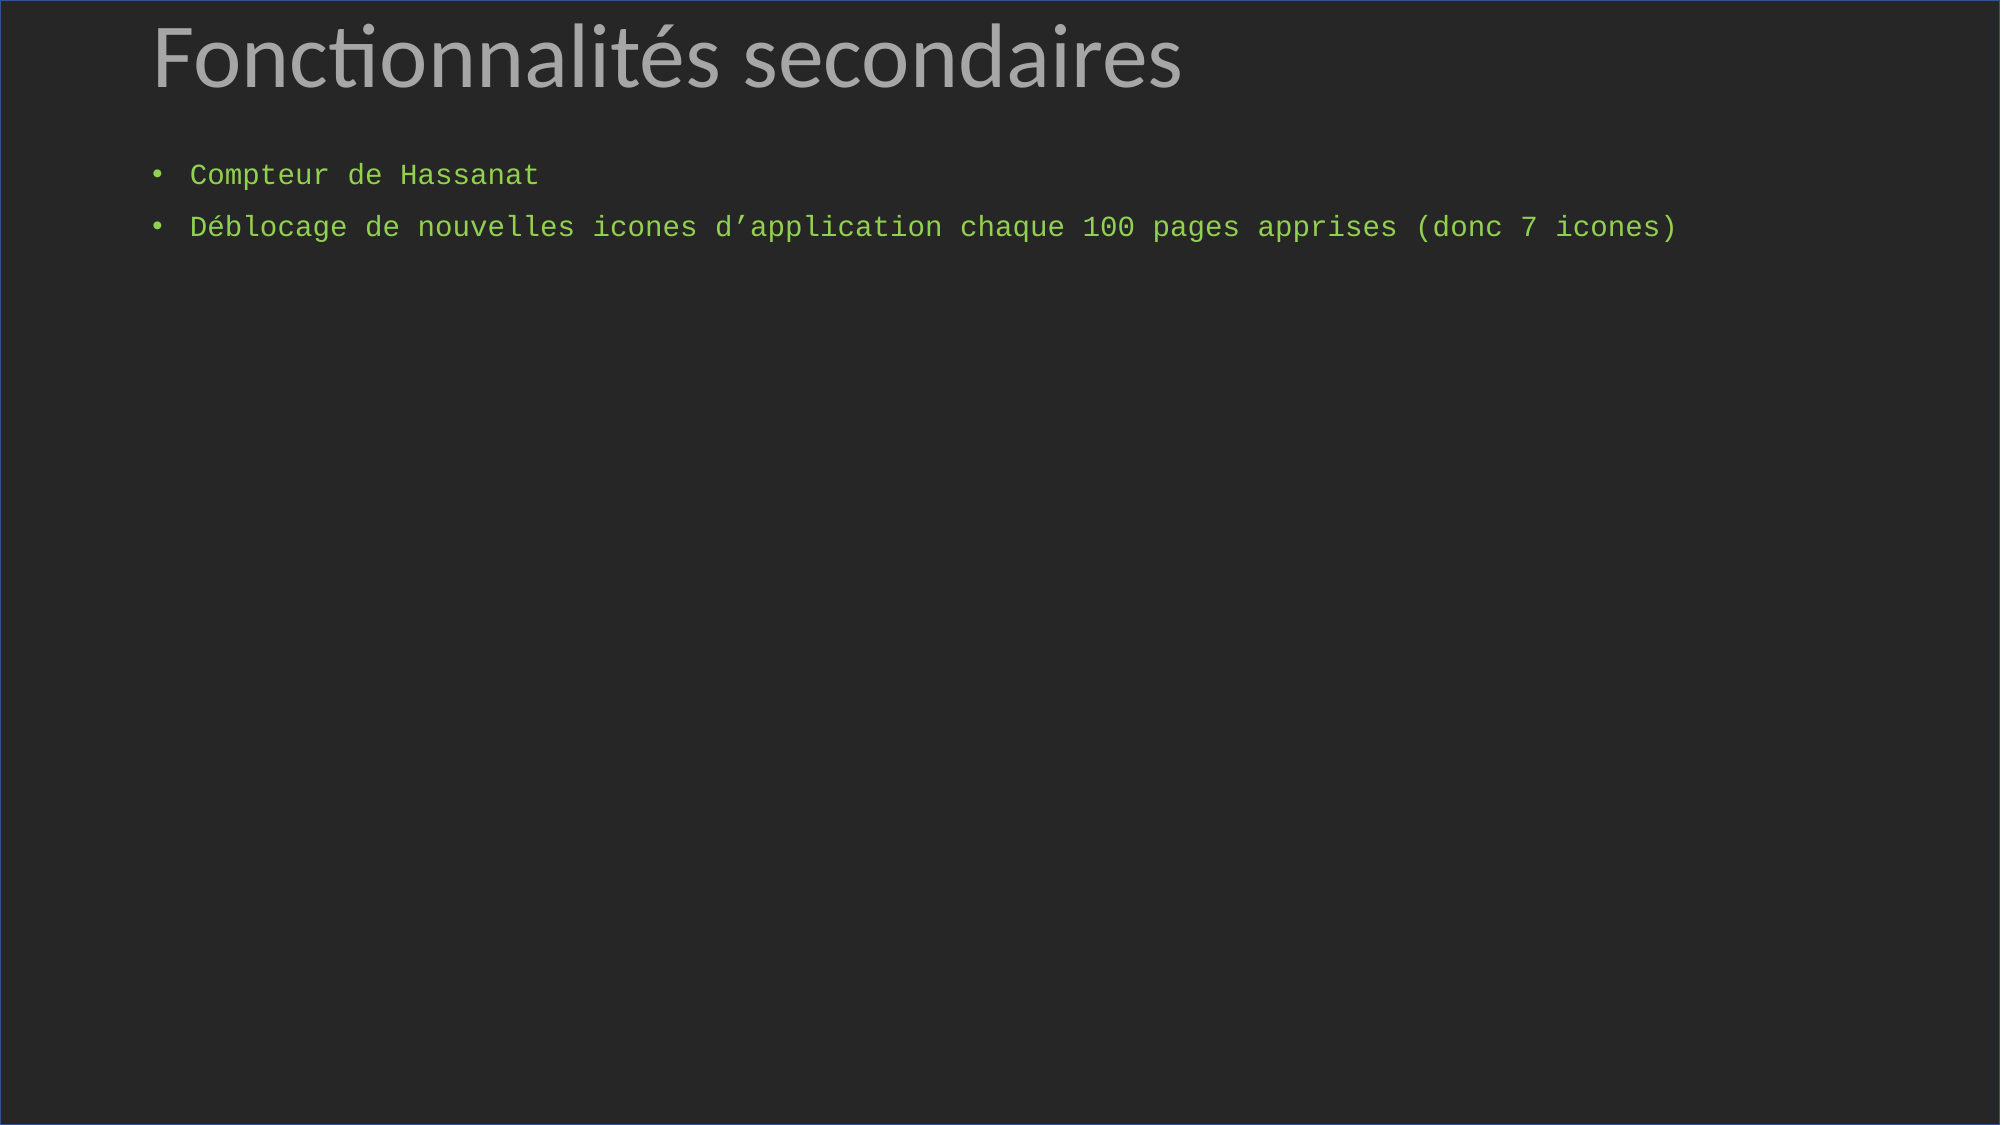

# Fonctionnalités secondaires

Compteur de Hassanat
Déblocage de nouvelles icones d’application chaque 100 pages apprises (donc 7 icones)